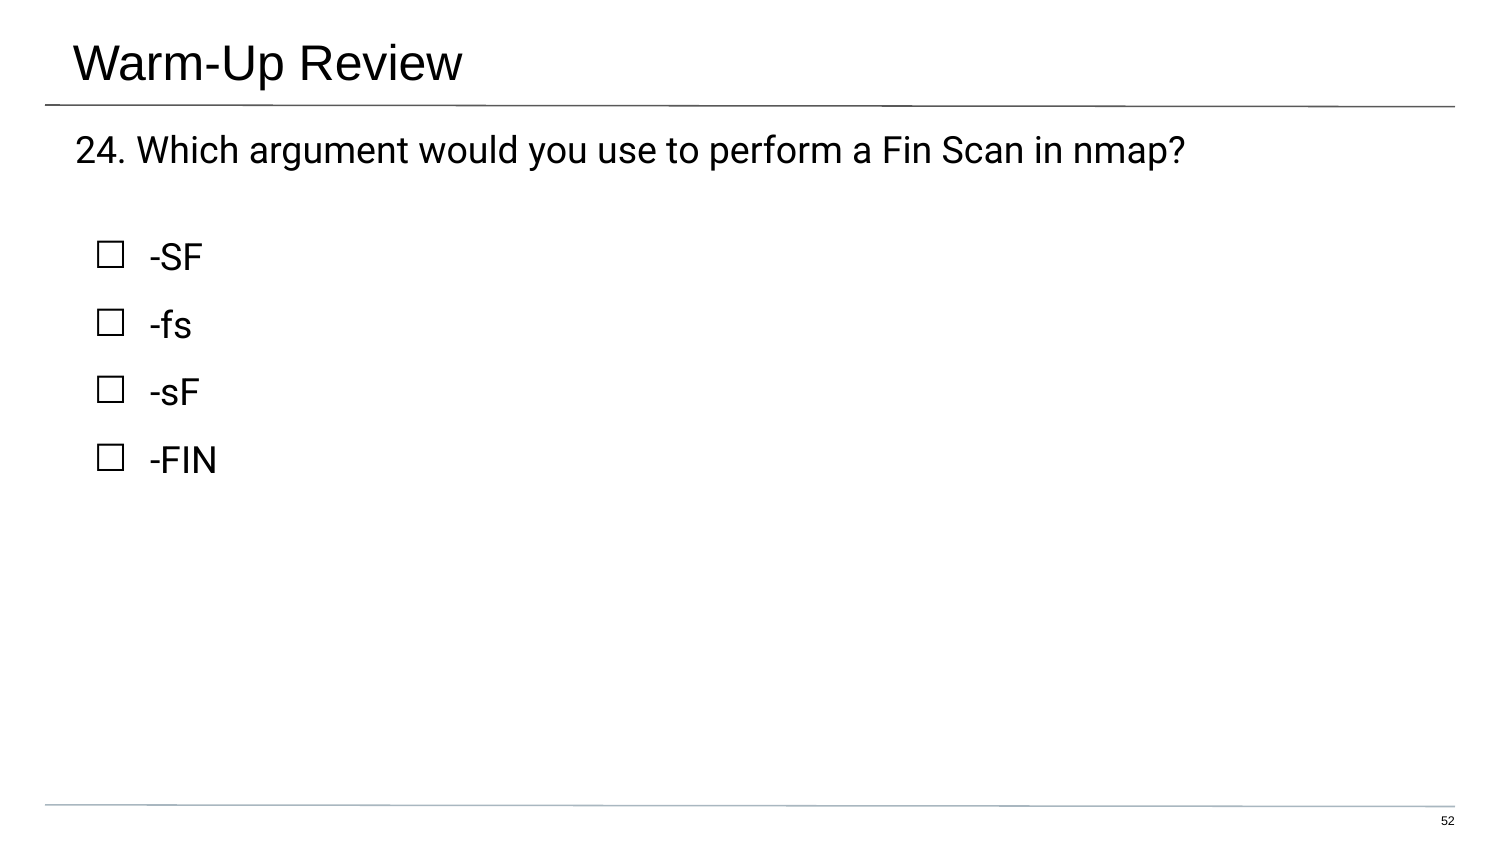

# Warm-Up Review
24. Which argument would you use to perform a Fin Scan in nmap?
-SF
-fs
-sF
-FIN

52